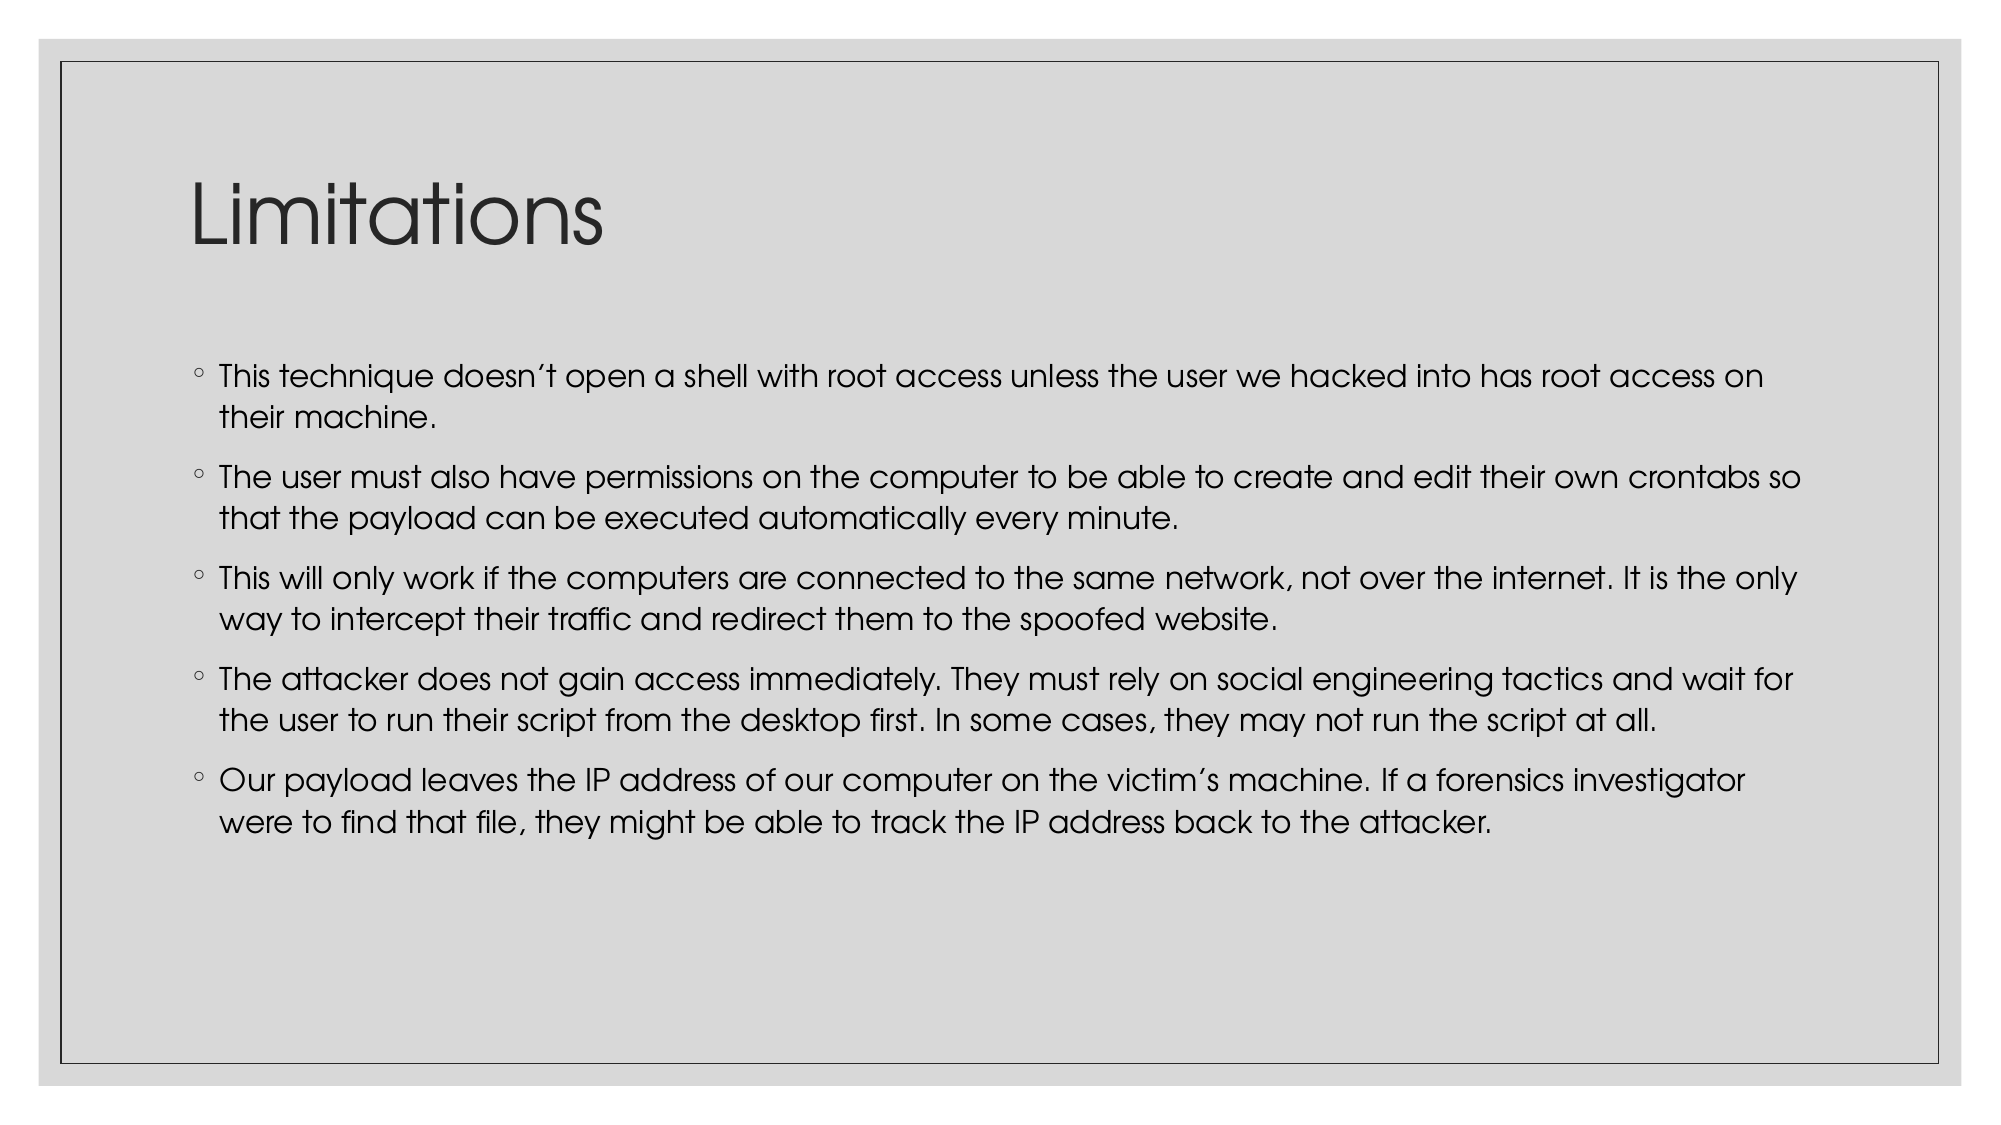

# Limitations
This technique doesn’t open a shell with root access unless the user we hacked into has root access on their machine.
The user must also have permissions on the computer to be able to create and edit their own crontabs so that the payload can be executed automatically every minute.
This will only work if the computers are connected to the same network, not over the internet. It is the only way to intercept their traffic and redirect them to the spoofed website.
The attacker does not gain access immediately. They must rely on social engineering tactics and wait for the user to run their script from the desktop first. In some cases, they may not run the script at all.
Our payload leaves the IP address of our computer on the victim’s machine. If a forensics investigator were to find that file, they might be able to track the IP address back to the attacker.